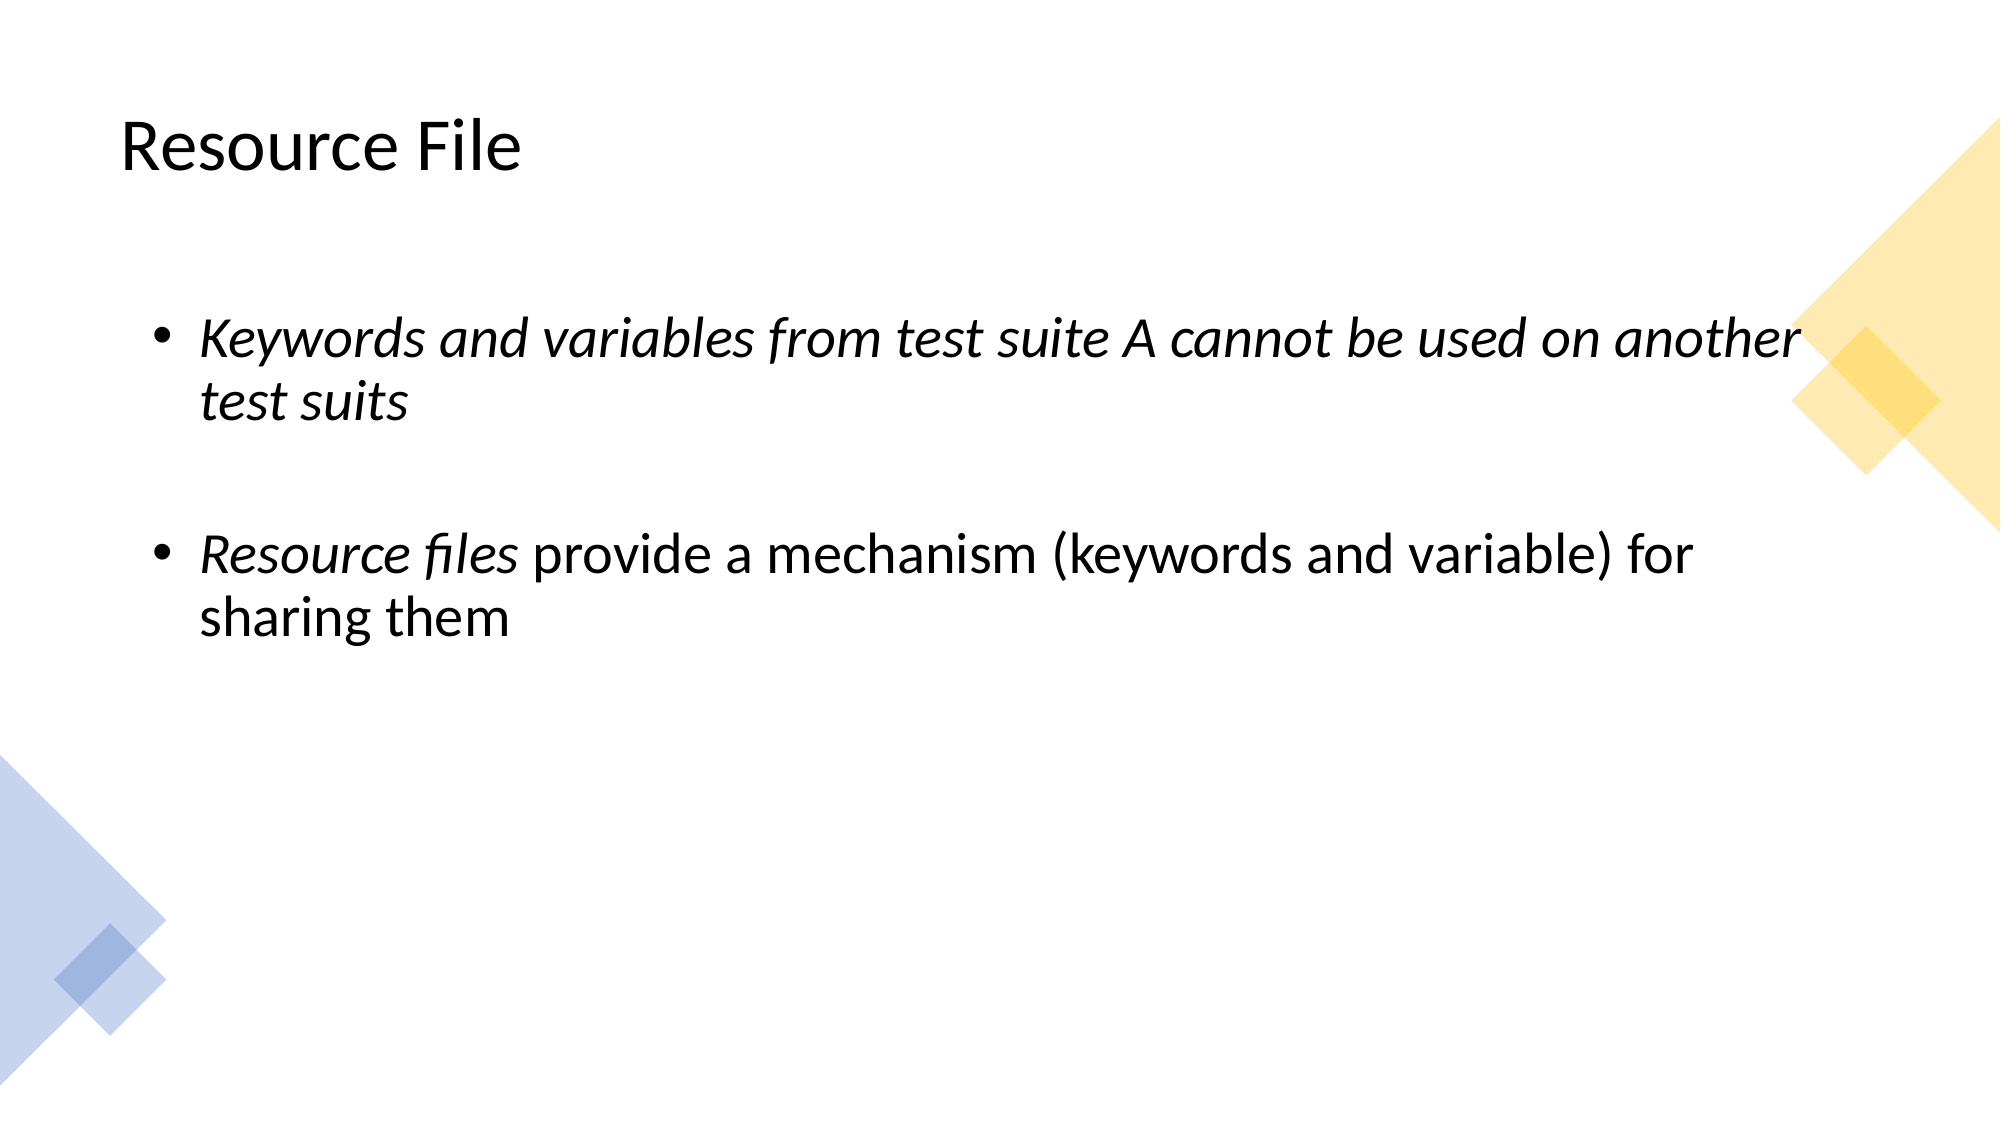

# Resource File

Keywords and variables from test suite A cannot be used on another test suits
Resource files provide a mechanism (keywords and variable) for sharing them